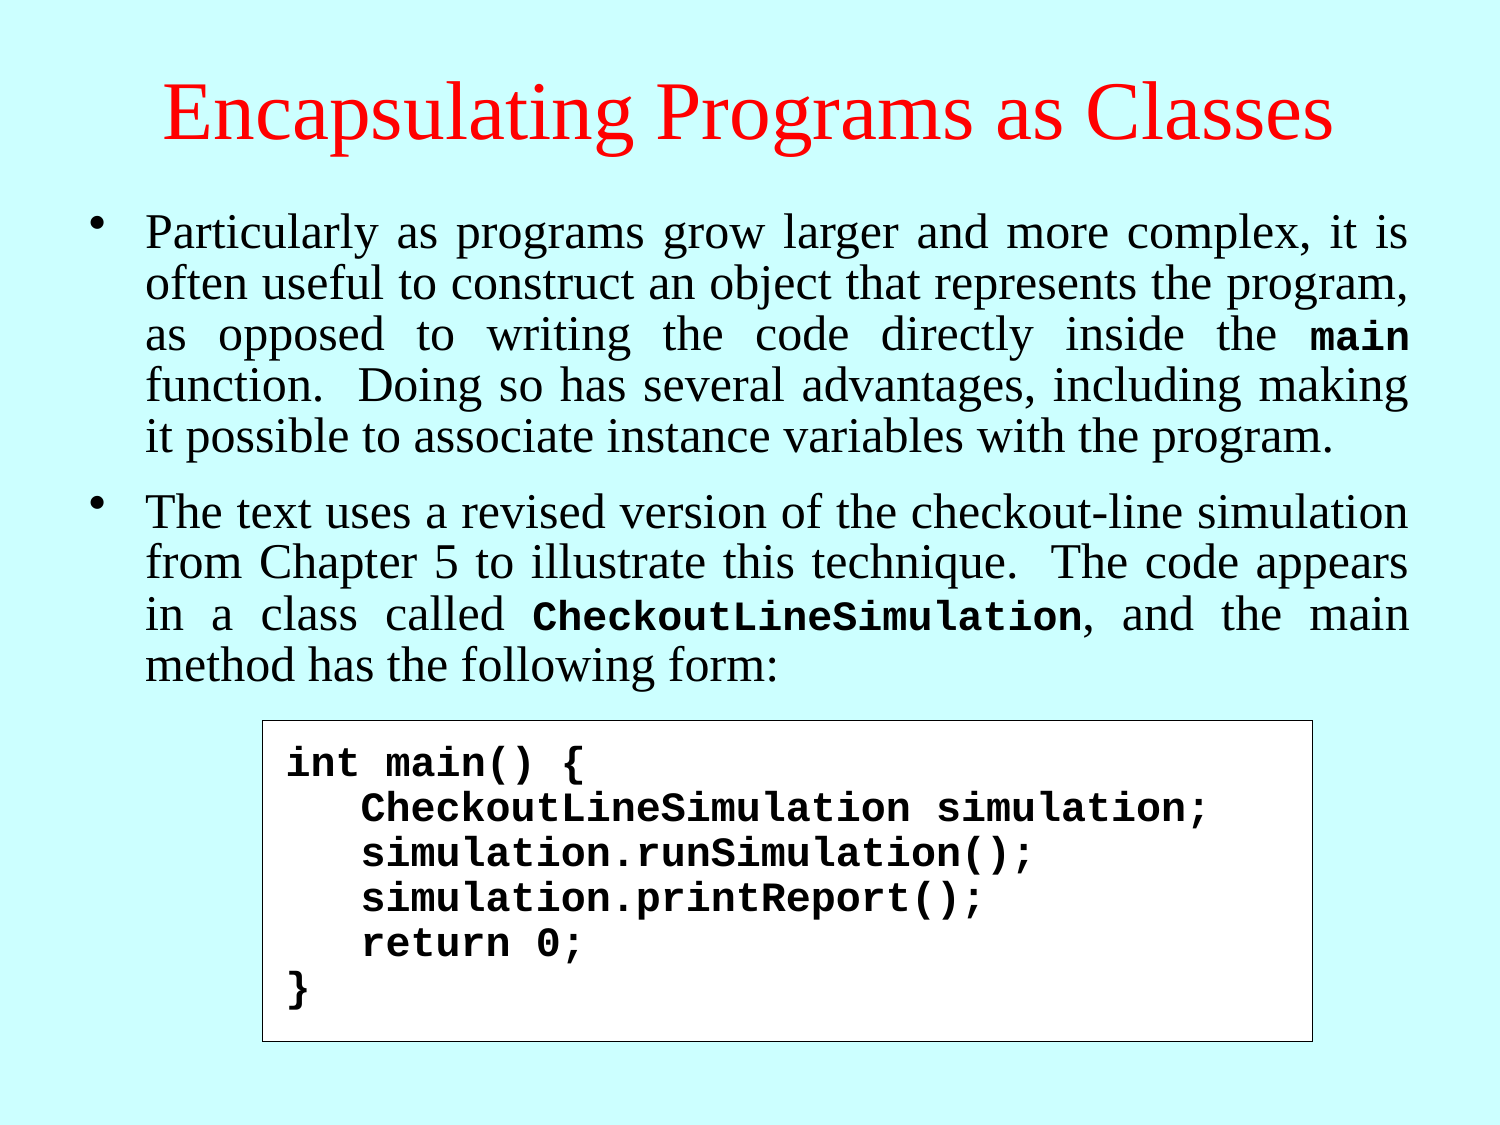

# Encapsulating Programs as Classes
Particularly as programs grow larger and more complex, it is often useful to construct an object that represents the program, as opposed to writing the code directly inside the main function.  Doing so has several advantages, including making it possible to associate instance variables with the program.
The text uses a revised version of the checkout-line simulation from Chapter 5 to illustrate this technique.  The code appears in a class called CheckoutLineSimulation, and the main method has the following form:

int main() {
   CheckoutLineSimulation simulation;
   simulation.runSimulation();
   simulation.printReport();
   return 0;
}